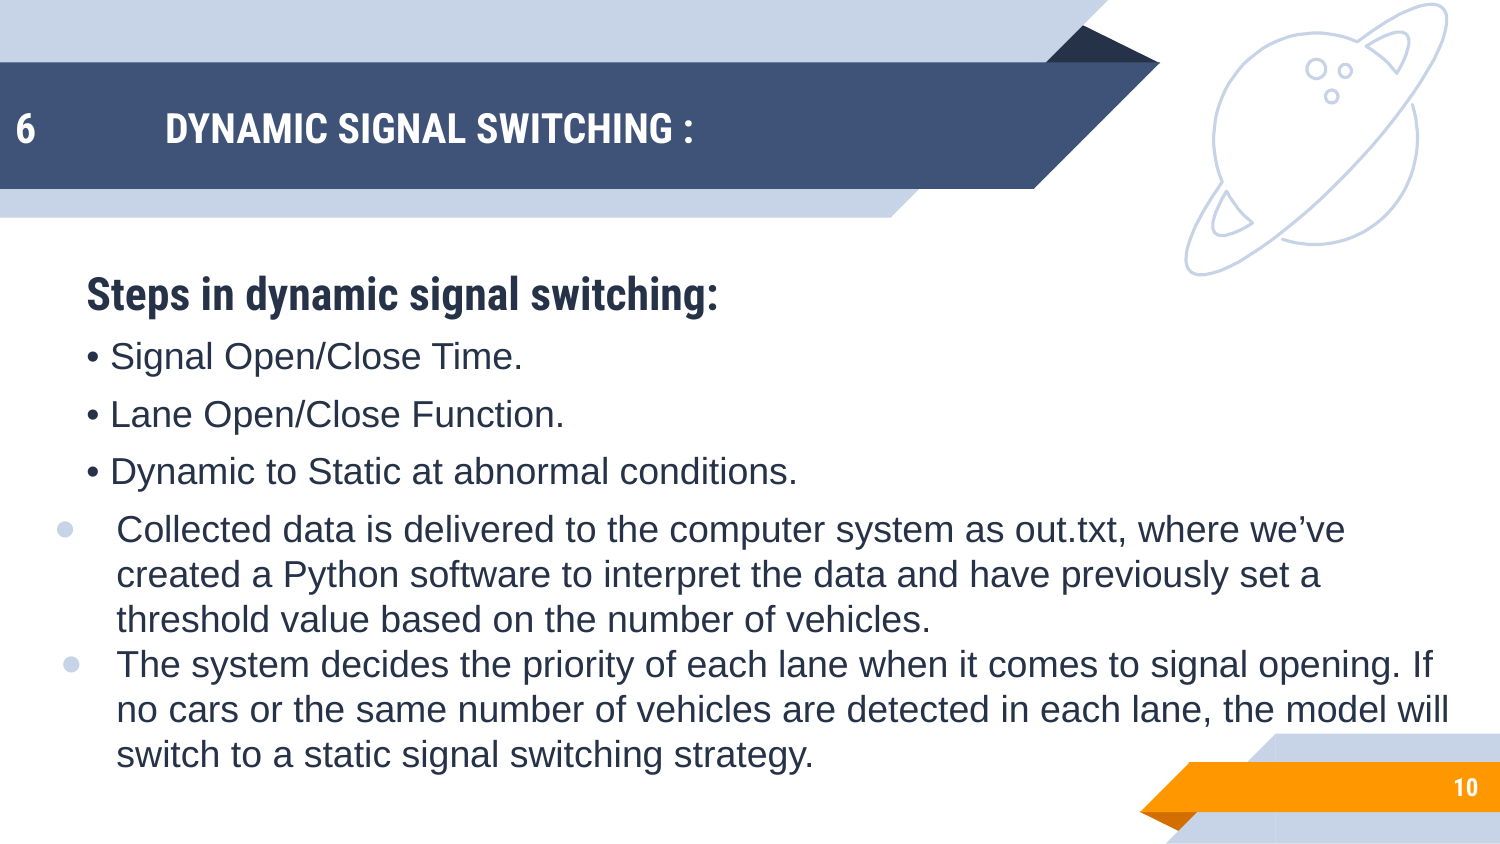

# 6	DYNAMIC SIGNAL SWITCHING :
Steps in dynamic signal switching:
• Signal Open/Close Time.
• Lane Open/Close Function.
• Dynamic to Static at abnormal conditions.
Collected data is delivered to the computer system as out.txt, where we’ve created a Python software to interpret the data and have previously set a threshold value based on the number of vehicles.
The system decides the priority of each lane when it comes to signal opening. If no cars or the same number of vehicles are detected in each lane, the model will switch to a static signal switching strategy.
10